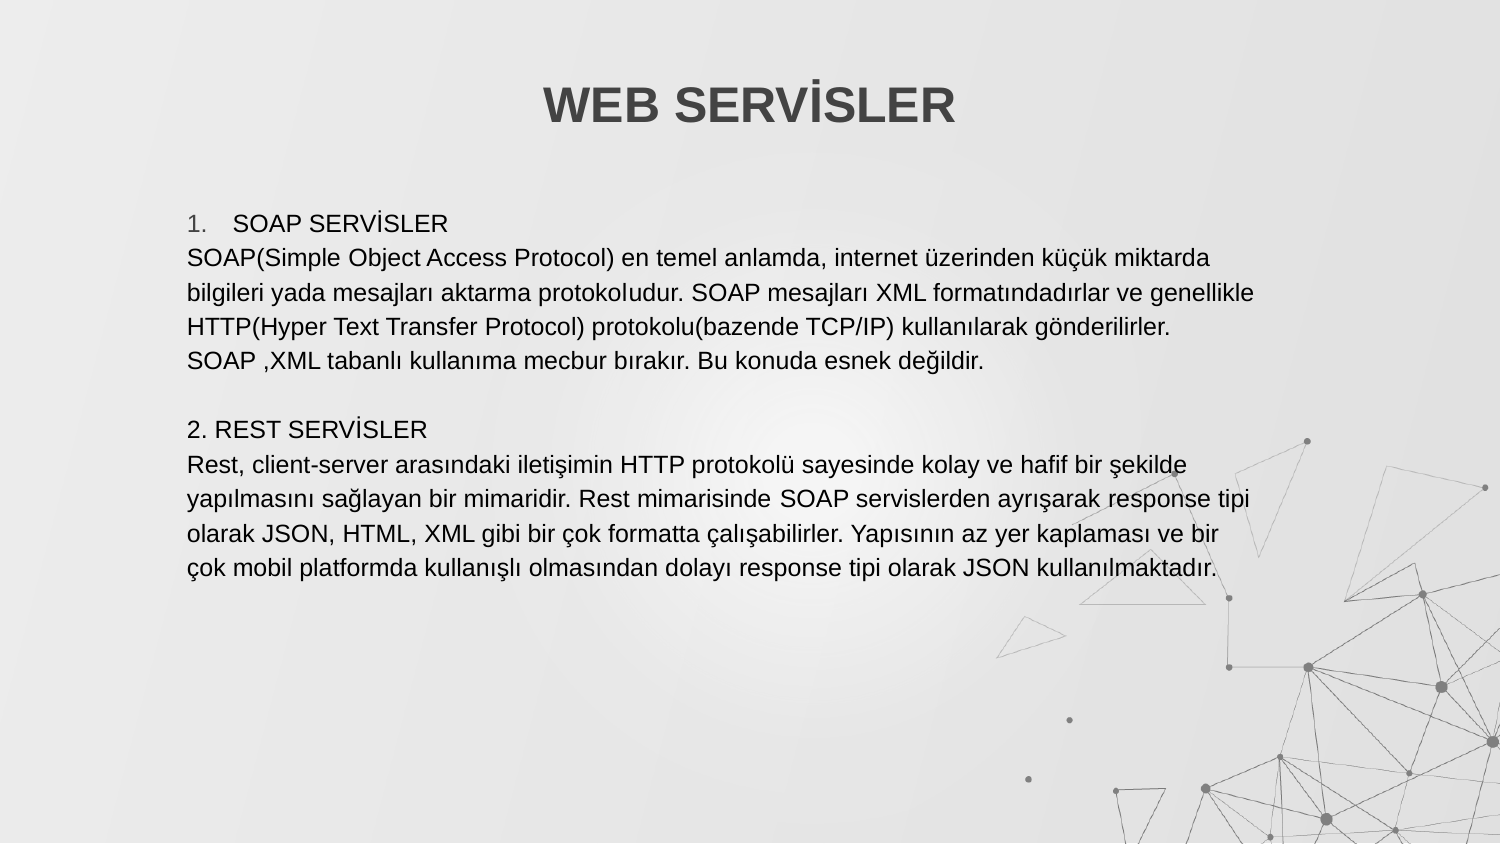

# WEB SERVİSLER
SOAP SERVİSLER
SOAP(Simple Object Access Protocol) en temel anlamda, internet üzerinden küçük miktarda bilgileri yada mesajları aktarma protokoludur. SOAP mesajları XML formatındadırlar ve genellikle HTTP(Hyper Text Transfer Protocol) protokolu(bazende TCP/IP) kullanılarak gönderilirler. SOAP ,XML tabanlı kullanıma mecbur bırakır. Bu konuda esnek değildir.

2. REST SERVİSLER
Rest, client-server arasındaki iletişimin HTTP protokolü sayesinde kolay ve hafif bir şekilde yapılmasını sağlayan bir mimaridir. Rest mimarisinde SOAP servislerden ayrışarak response tipi olarak JSON, HTML, XML gibi bir çok formatta çalışabilirler. Yapısının az yer kaplaması ve bir çok mobil platformda kullanışlı olmasından dolayı response tipi olarak JSON kullanılmaktadır.